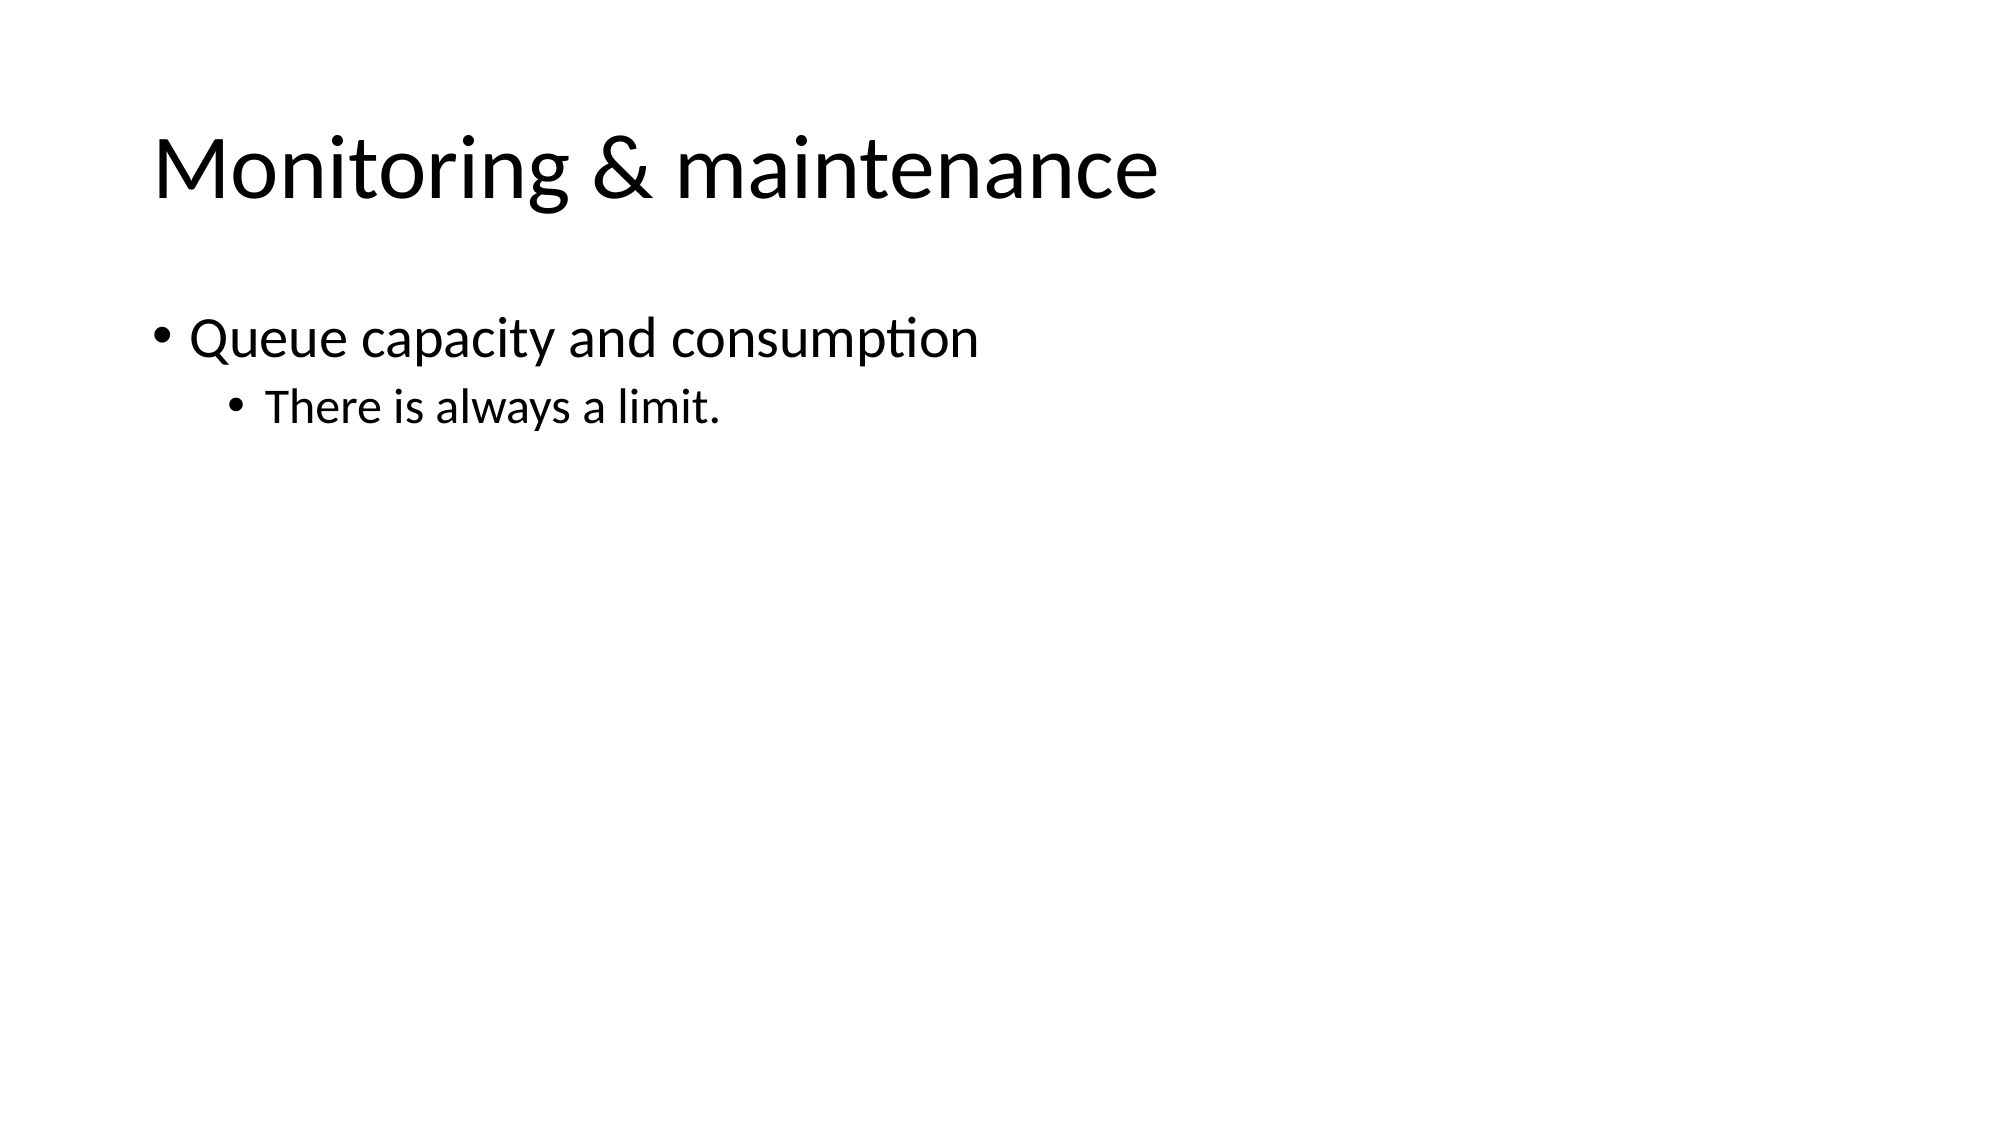

# Monitoring & maintenance
Queue capacity and consumption
There is always a limit.